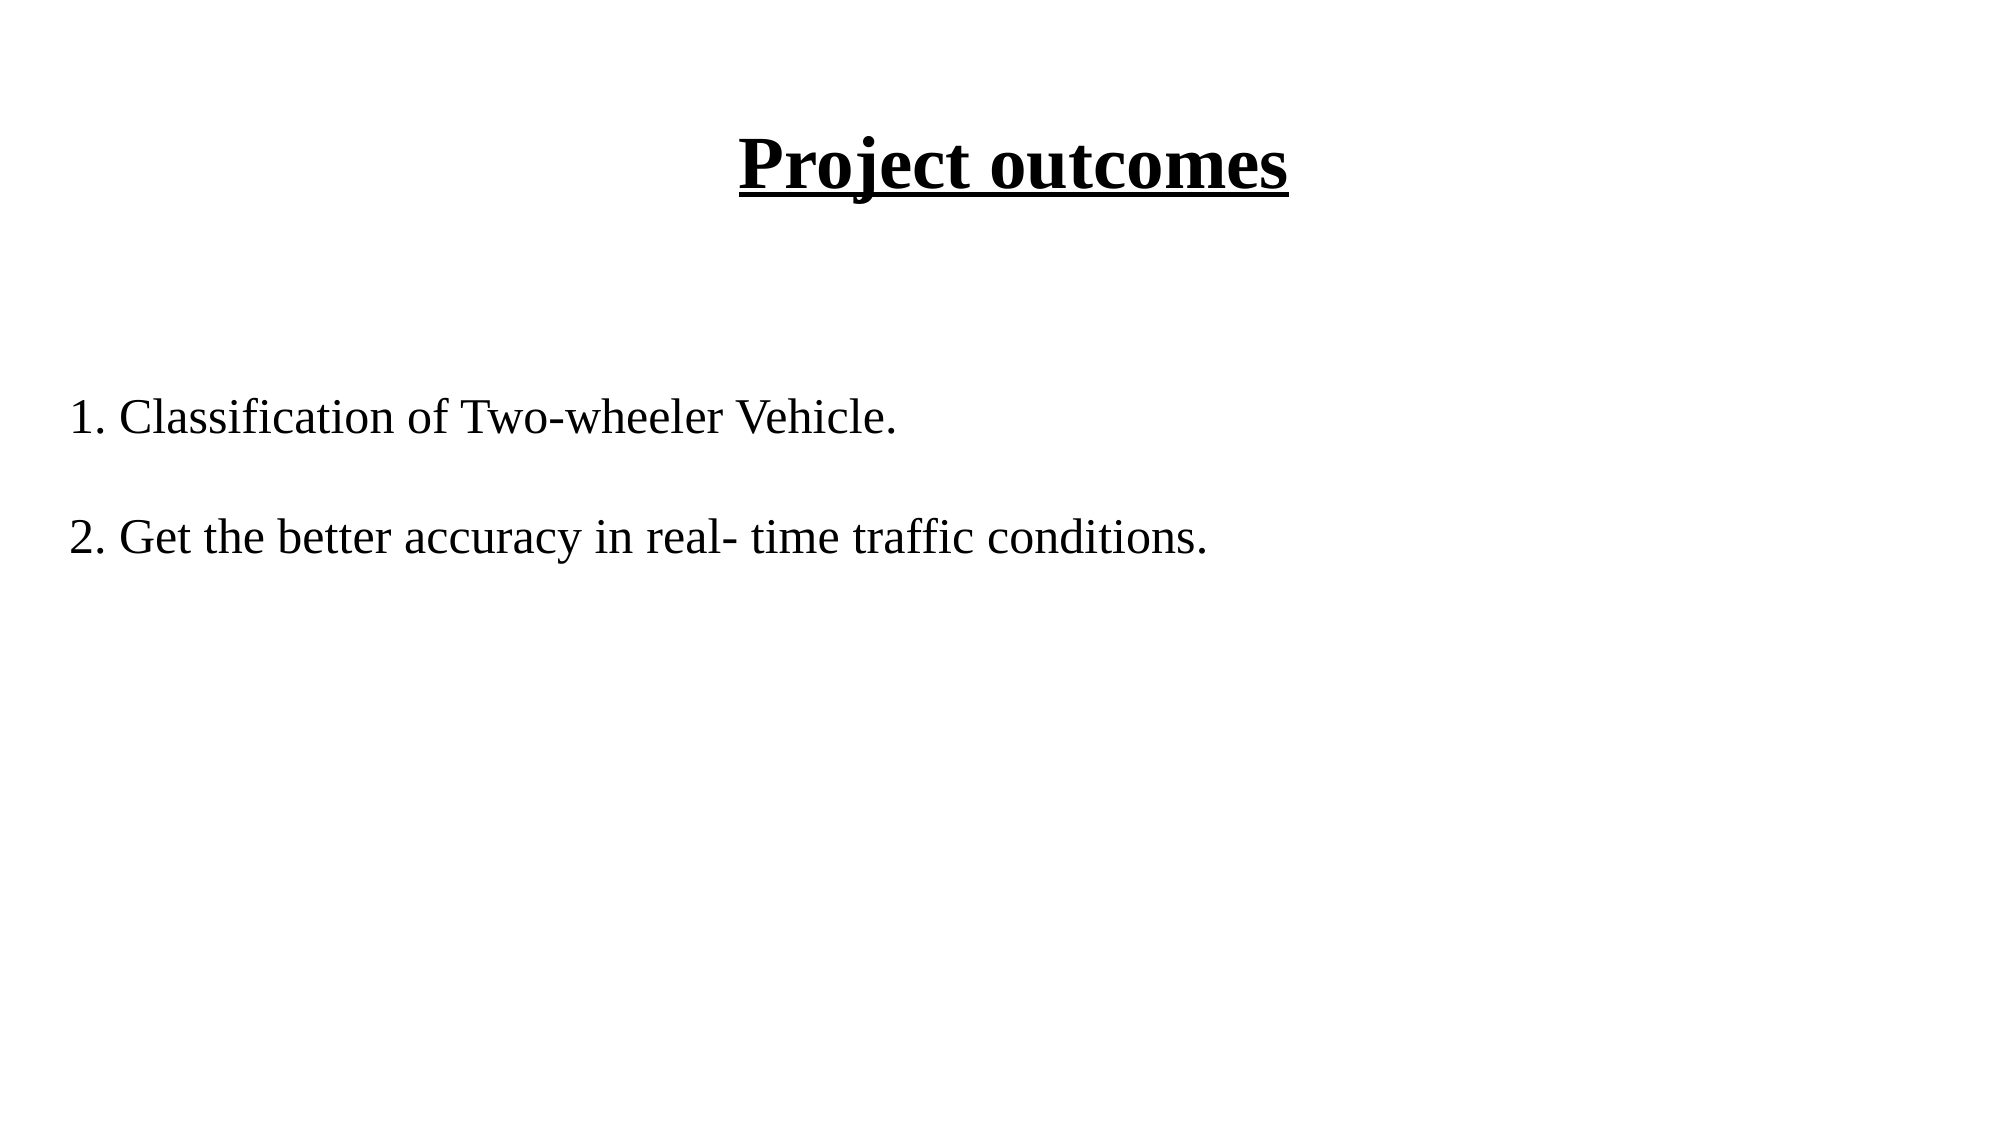

Project outcomes

1. Classification of Two-wheeler Vehicle.
2. Get the better accuracy in real- time traffic conditions.